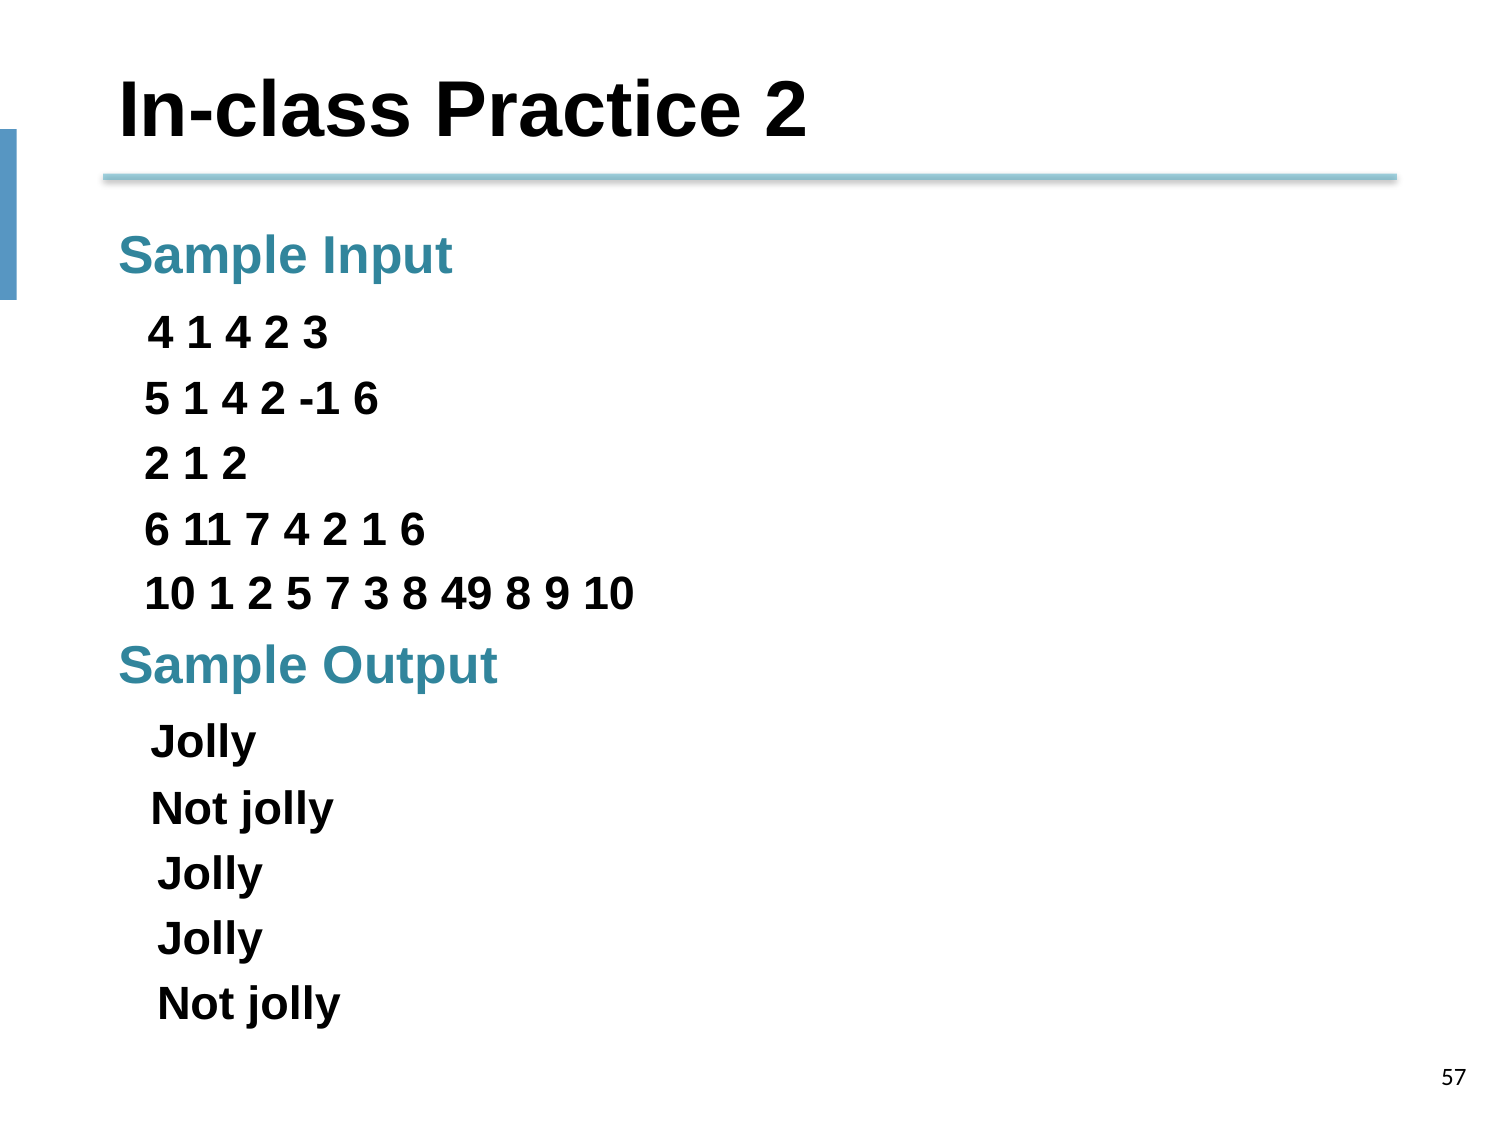

# In-class Practice 2
Sample Input
  4 1 4 2 3
  5 1 4 2 -1 6
  2 1 2
  6 11 7 4 2 1 6
  10 1 2 5 7 3 8 49 8 9 10
Sample Output
	Jolly
	Not jolly
   Jolly
   Jolly
   Not jolly

57